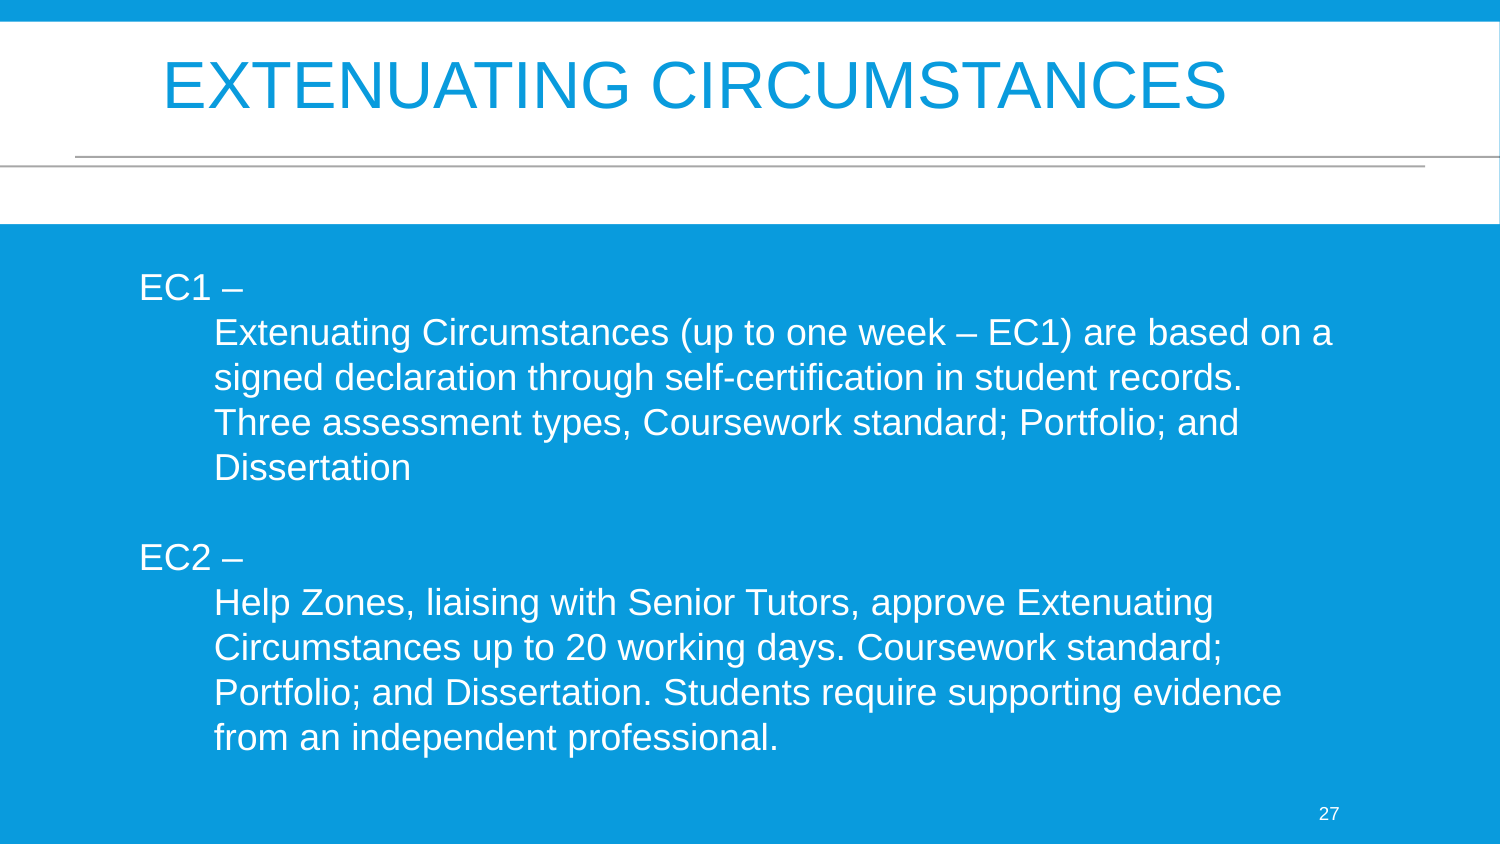

# Extenuating circumstances
EC1 –
Extenuating Circumstances (up to one week – EC1) are based on a signed declaration through self-certification in student records. Three assessment types, Coursework standard; Portfolio; and Dissertation

EC2 –
Help Zones, liaising with Senior Tutors, approve Extenuating Circumstances up to 20 working days. Coursework standard; Portfolio; and Dissertation. Students require supporting evidence from an independent professional.
27